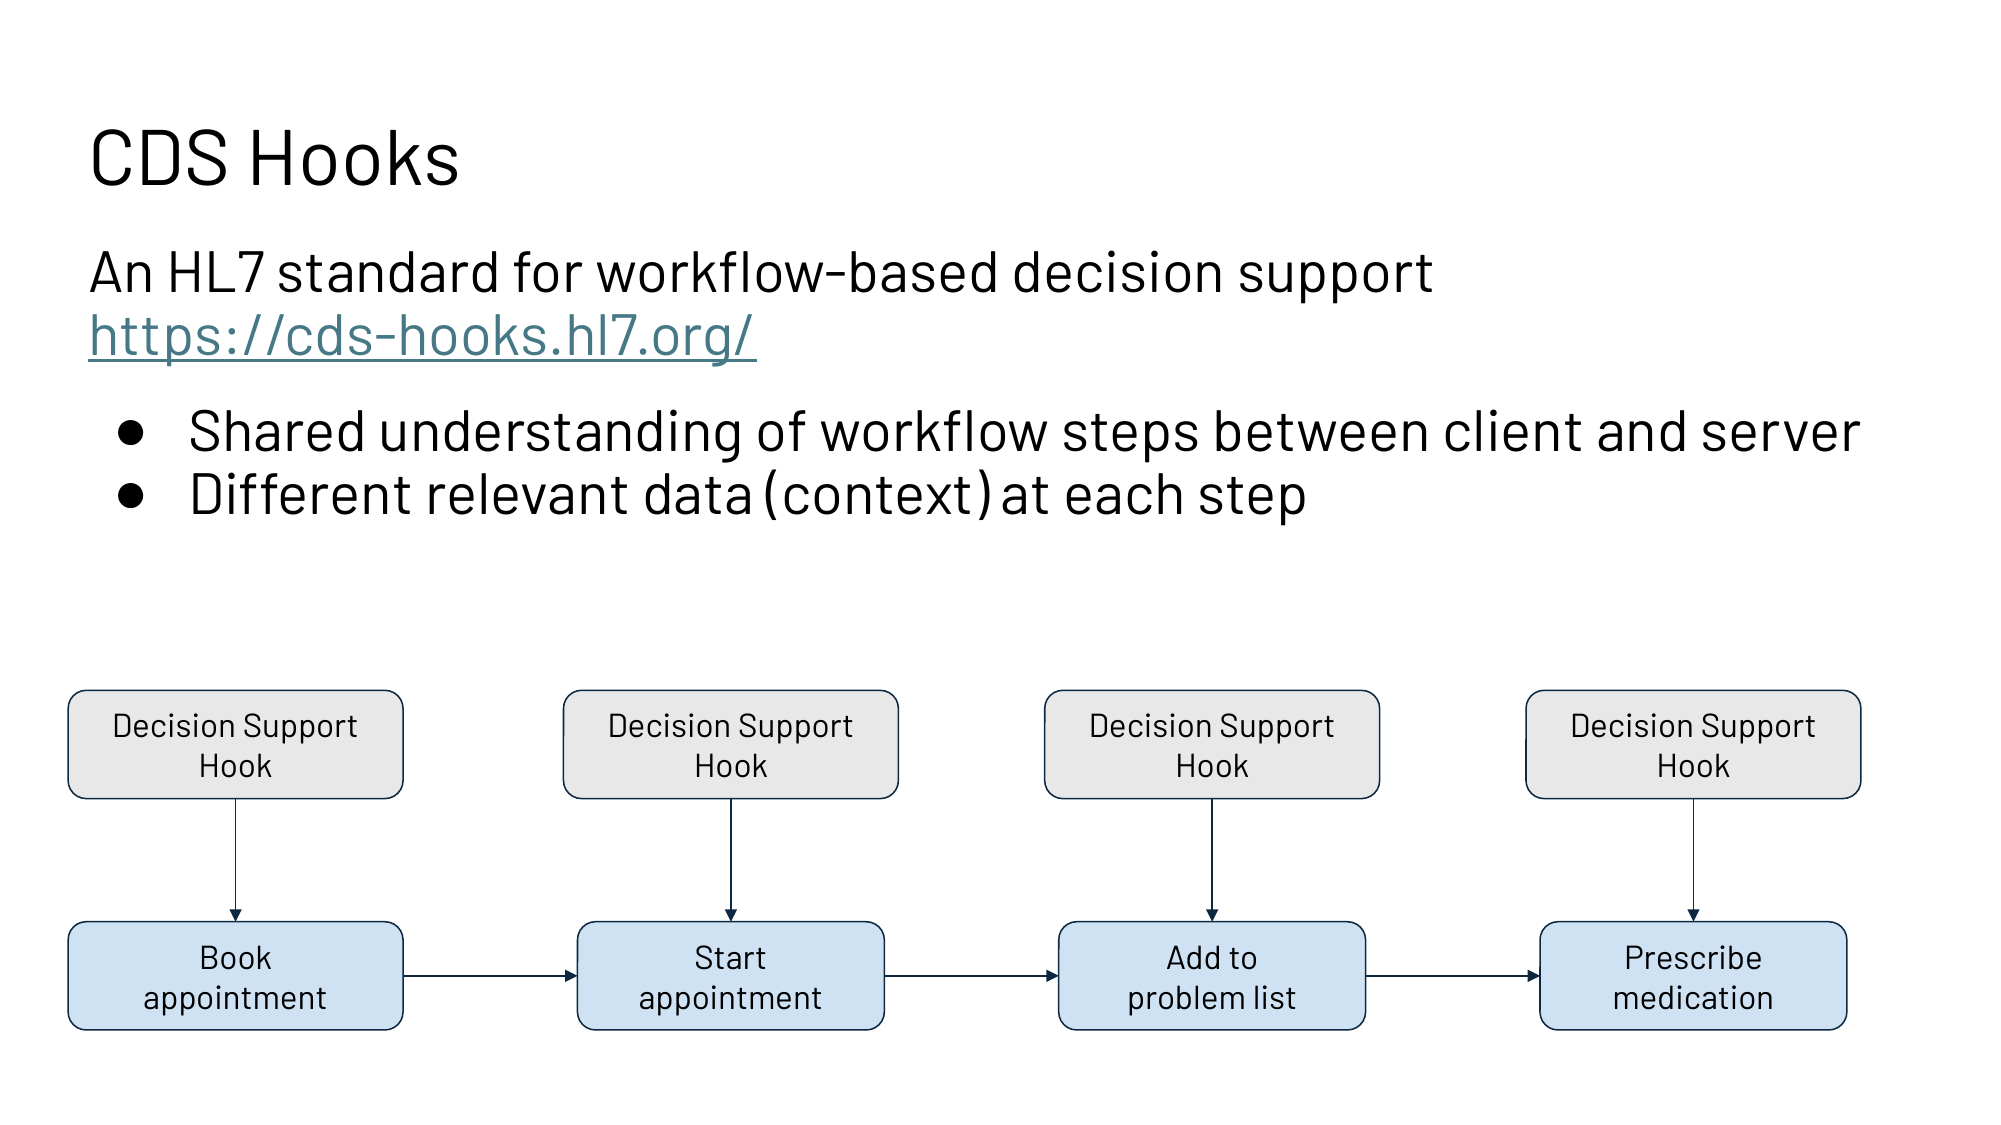

# CDS Hooks
An HL7 standard for workflow-based decision support
https://cds-hooks.hl7.org/
Shared understanding of workflow steps between client and server
Different relevant data (context) at each step

Decision Support Hook
Decision Support Hook
Decision Support Hook
Decision Support Hook
Book
appointment
Start appointment
Add to
problem list
Prescribe medication